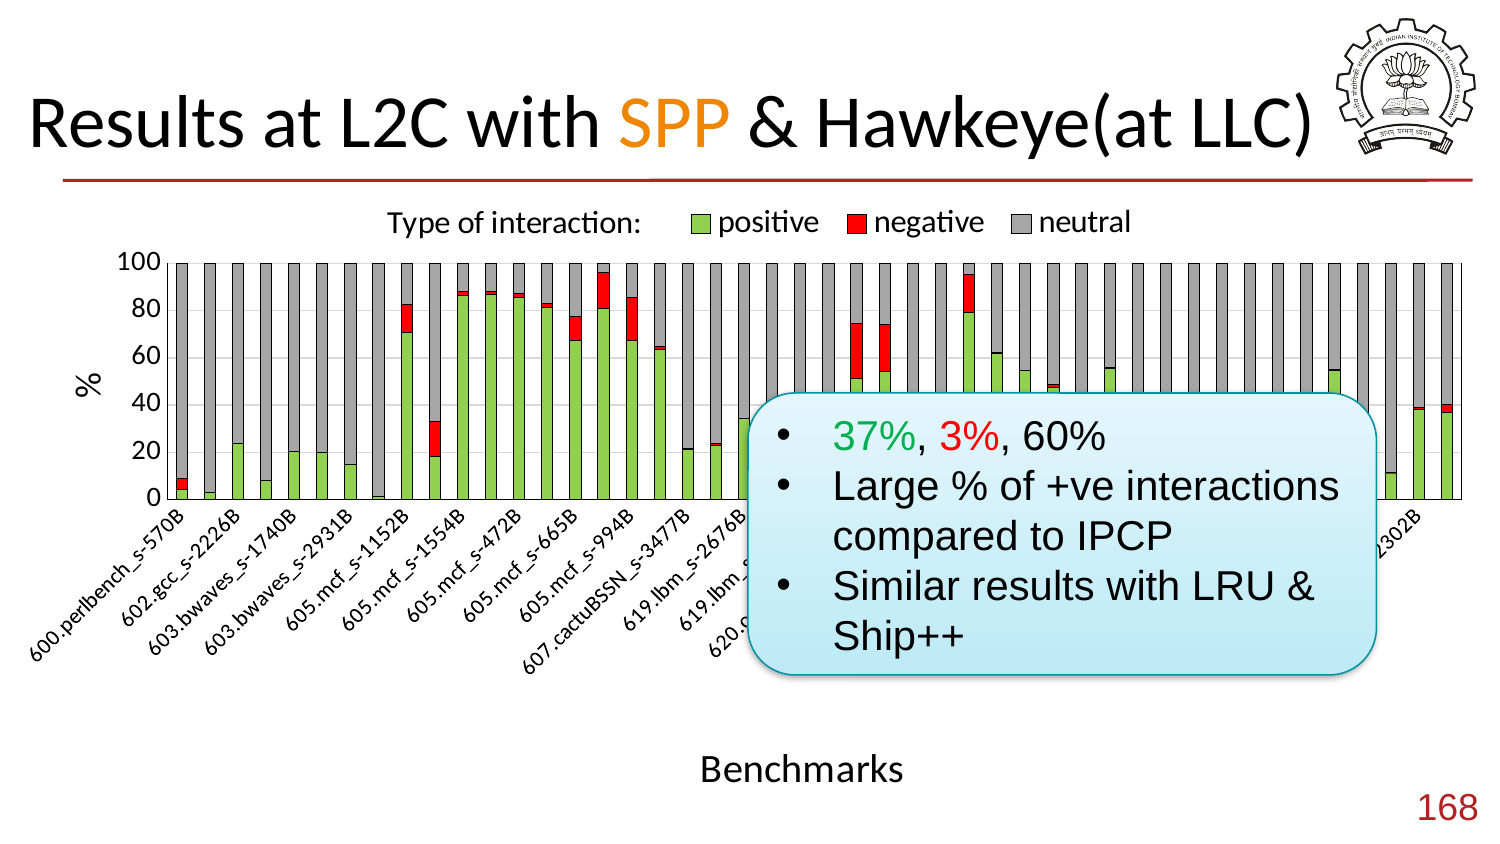

# Results at L2C with SPP & Hawkeye(at LLC)

### Chart: Type of interaction:

| Category | positive | negative | neutral |
|---|---|---|---|
| 600.perlbench_s-570B | 4.3478260869565215 | 4.3478260869565215 | 91.30434782608695 |
| 602.gcc_s-1850B | 3.029654737908172 | 0.00274780813233444 | 96.9675974539595 |
| 602.gcc_s-2226B | 23.844681089113017 | 0.06606132452012828 | 76.08925758636686 |
| 602.gcc_s-734B | 7.8700257873408965 | 0.012780897820481012 | 92.11719331483862 |
| 603.bwaves_s-1740B | 20.222502936418234 | 0.0 | 79.77749706358178 |
| 603.bwaves_s-2609B | 19.759936587022985 | 0.0 | 80.24006341297701 |
| 603.bwaves_s-2931B | 14.956451694104617 | 0.0006712648307573546 | 85.04287704106463 |
| 603.bwaves_s-891B | 1.3992378135487173 | 0.0 | 98.60076218645129 |
| 605.mcf_s-1152B | 70.97644376899696 | 11.560600303951368 | 17.46295592705167 |
| 605.mcf_s-1536B | 18.34673263244692 | 14.924757781900638 | 66.72850958565245 |
| 605.mcf_s-1554B | 86.44043160988473 | 1.8695236176855676 | 11.690044772429706 |
| 605.mcf_s-1644B | 86.69104774152711 | 1.4583432758217938 | 11.850608982651089 |
| 605.mcf_s-472B | 85.55062565431976 | 1.8924173687621517 | 12.55695697691809 |
| 605.mcf_s-484B | 81.47449924255176 | 1.6744655781854907 | 16.851035179262748 |
| 605.mcf_s-665B | 67.46498583504945 | 10.112295632189138 | 22.422718532761426 |
| 605.mcf_s-782B | 81.1434228363498 | 15.157740147929696 | 3.6988370157205033 |
| 605.mcf_s-994B | 67.27030625832224 | 18.490901020861074 | 14.23879272081669 |
| 607.cactuBSSN_s-2421B | 63.56772422208664 | 1.3626194834248526 | 35.06965629448851 |
| 607.cactuBSSN_s-3477B | 21.026436031331595 | 0.45691906005221933 | 78.51664490861619 |
| 607.cactuBSSN_s-4004B | 22.85992947708005 | 0.6902243229049442 | 76.449846200015 |
| 619.lbm_s-2676B | 34.14266870556924 | 0.0 | 65.85733129443076 |
| 619.lbm_s-2677B | 32.04577684778405 | 0.0 | 67.95422315221596 |
| 619.lbm_s-3766B | 25.81181910533506 | 0.0 | 74.18818089466494 |
| 619.lbm_s-4268B | 34.76853093372267 | 0.0009932163324493707 | 65.23047584994488 |
| 620.omnetpp_s-141B | 51.42857142857142 | 23.025210084033613 | 25.546218487394956 |
| 620.omnetpp_s-874B | 54.379878577623586 | 19.601040763226365 | 26.019080659150045 |
| 621.wrf_s-6673B | 23.301438140614287 | 0.1487807450904552 | 76.54978111429526 |
| 621.wrf_s-8065B | 26.327527298864723 | 0.27126554484497 | 73.4012071562903 |
| 623.xalancbmk_s-10B | 79.0406910661514 | 16.276426460559218 | 4.682882473289384 |
| 623.xalancbmk_s-165B | 61.850016378372096 | 0.23880723184378203 | 37.911176389784124 |
| 623.xalancbmk_s-202B | 54.70203188608526 | 0.09504851060777246 | 45.202919603306974 |
| 628.pop2_s-17B | 47.53178075448027 | 1.0655783263591683 | 51.40264091916056 |
| 641.leela_s-1083B | 3.912647861692448 | 0.18198362147406735 | 95.90536851683349 |
| 649.fotonik3d_s-10881B | 55.53103976022702 | 0.2834550266237286 | 44.18550521314925 |
| 649.fotonik3d_s-1176B | 0.7659744697036768 | 0.0 | 99.23402553029632 |
| 649.fotonik3d_s-7084B | 22.304976768159957 | 0.2697711673026221 | 77.42525206453742 |
| 649.fotonik3d_s-8225B | 0.7536538349955838 | 0.0 | 99.24634616500441 |
| 654.roms_s-1007B | 19.382911392405063 | 0.10417485651387688 | 80.51291375108106 |
| 654.roms_s-1070B | 21.466838904051897 | 0.13302503381306036 | 78.40013606213503 |
| 654.roms_s-1390B | 18.717639309566618 | 0.06600366057111388 | 81.21635702986228 |
| 654.roms_s-1613B | 33.221834011111746 | 0.20619737671115185 | 66.5719686121771 |
| 654.roms_s-293B | 54.68882520219294 | 0.2039945231905187 | 45.107180274616546 |
| 654.roms_s-294B | 14.591431296520852 | 0.07045527527882556 | 85.33811342820033 |
| 654.roms_s-523B | 11.364423524385685 | 0.08269695836925259 | 88.55287951724506 |
| 657.xz_s-2302B | 38.20422535211267 | 0.9389671361502347 | 60.85680751173709 |
| Mean | 37.07733455228134 | 3.274328233218341 | 59.648337214500316 |
37%, 3%, 60%
Large % of +ve interactions compared to IPCP
Similar results with LRU & Ship++
168